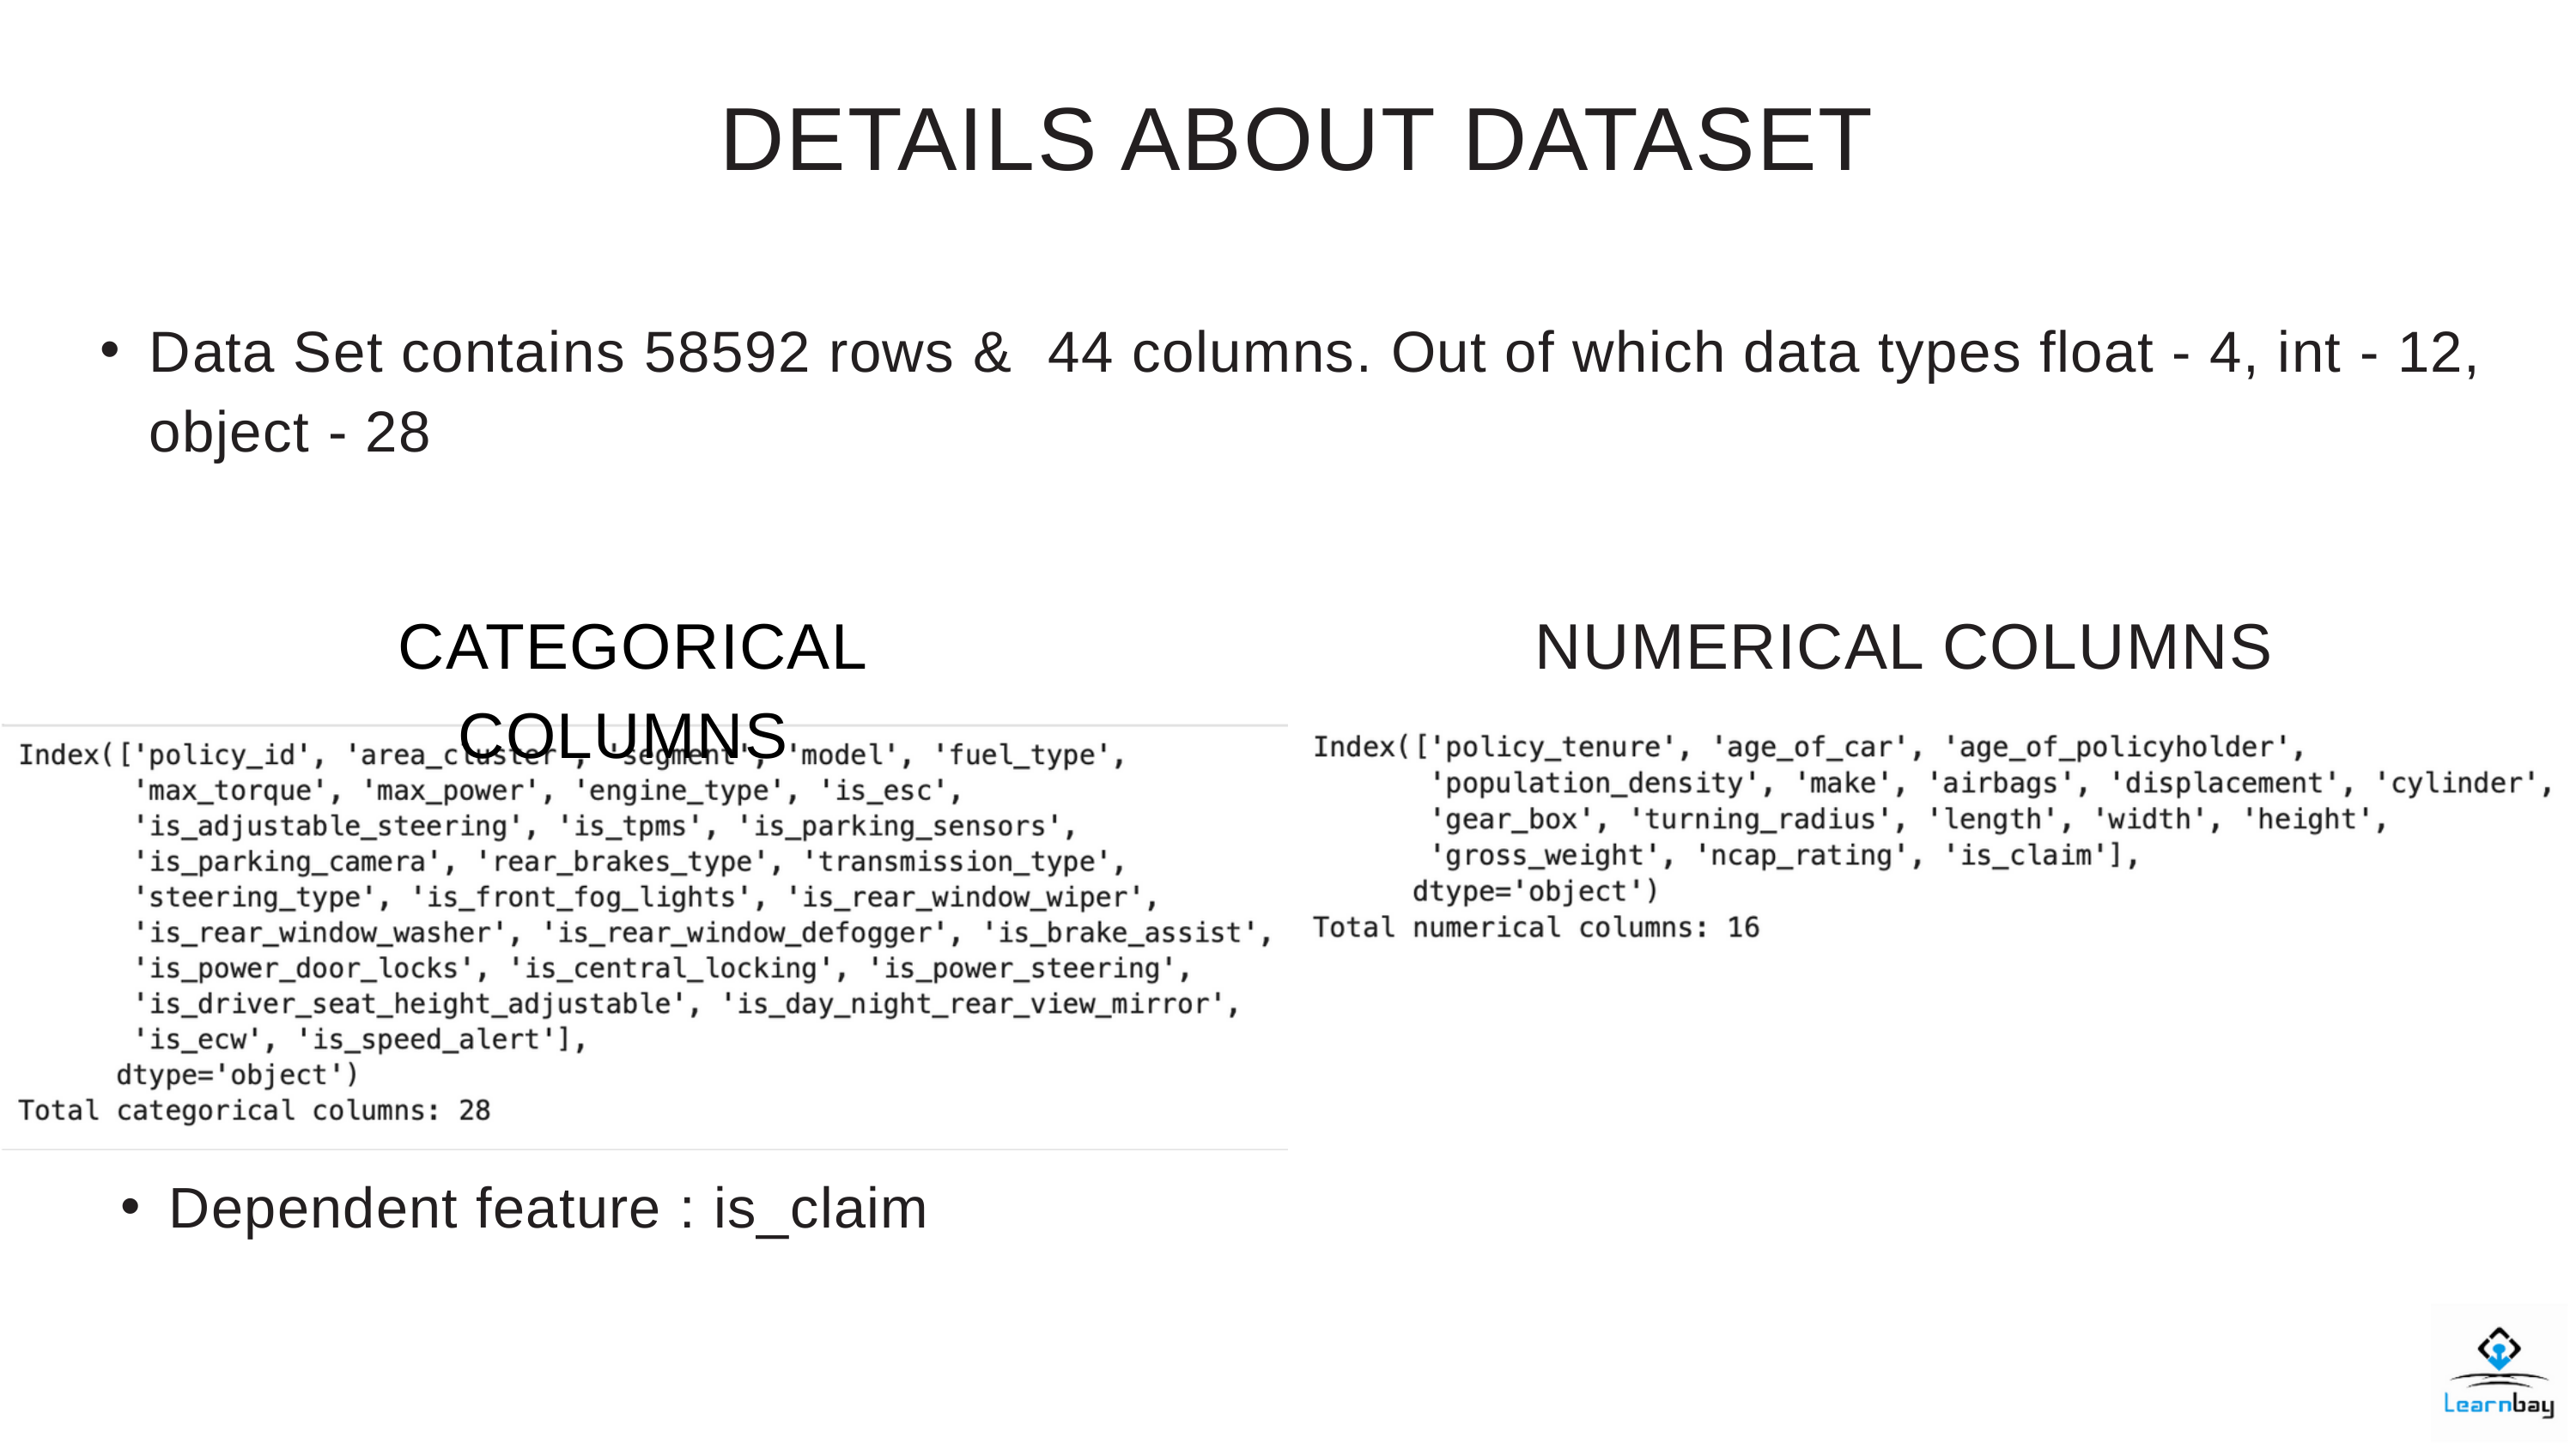

DETAILS ABOUT DATASET
Data Set contains 58592 rows &  44 columns. Out of which data types float - 4, int - 12, object - 28

CATEGORICAL COLUMNS
NUMERICAL COLUMNS

Dependent feature : is_claim